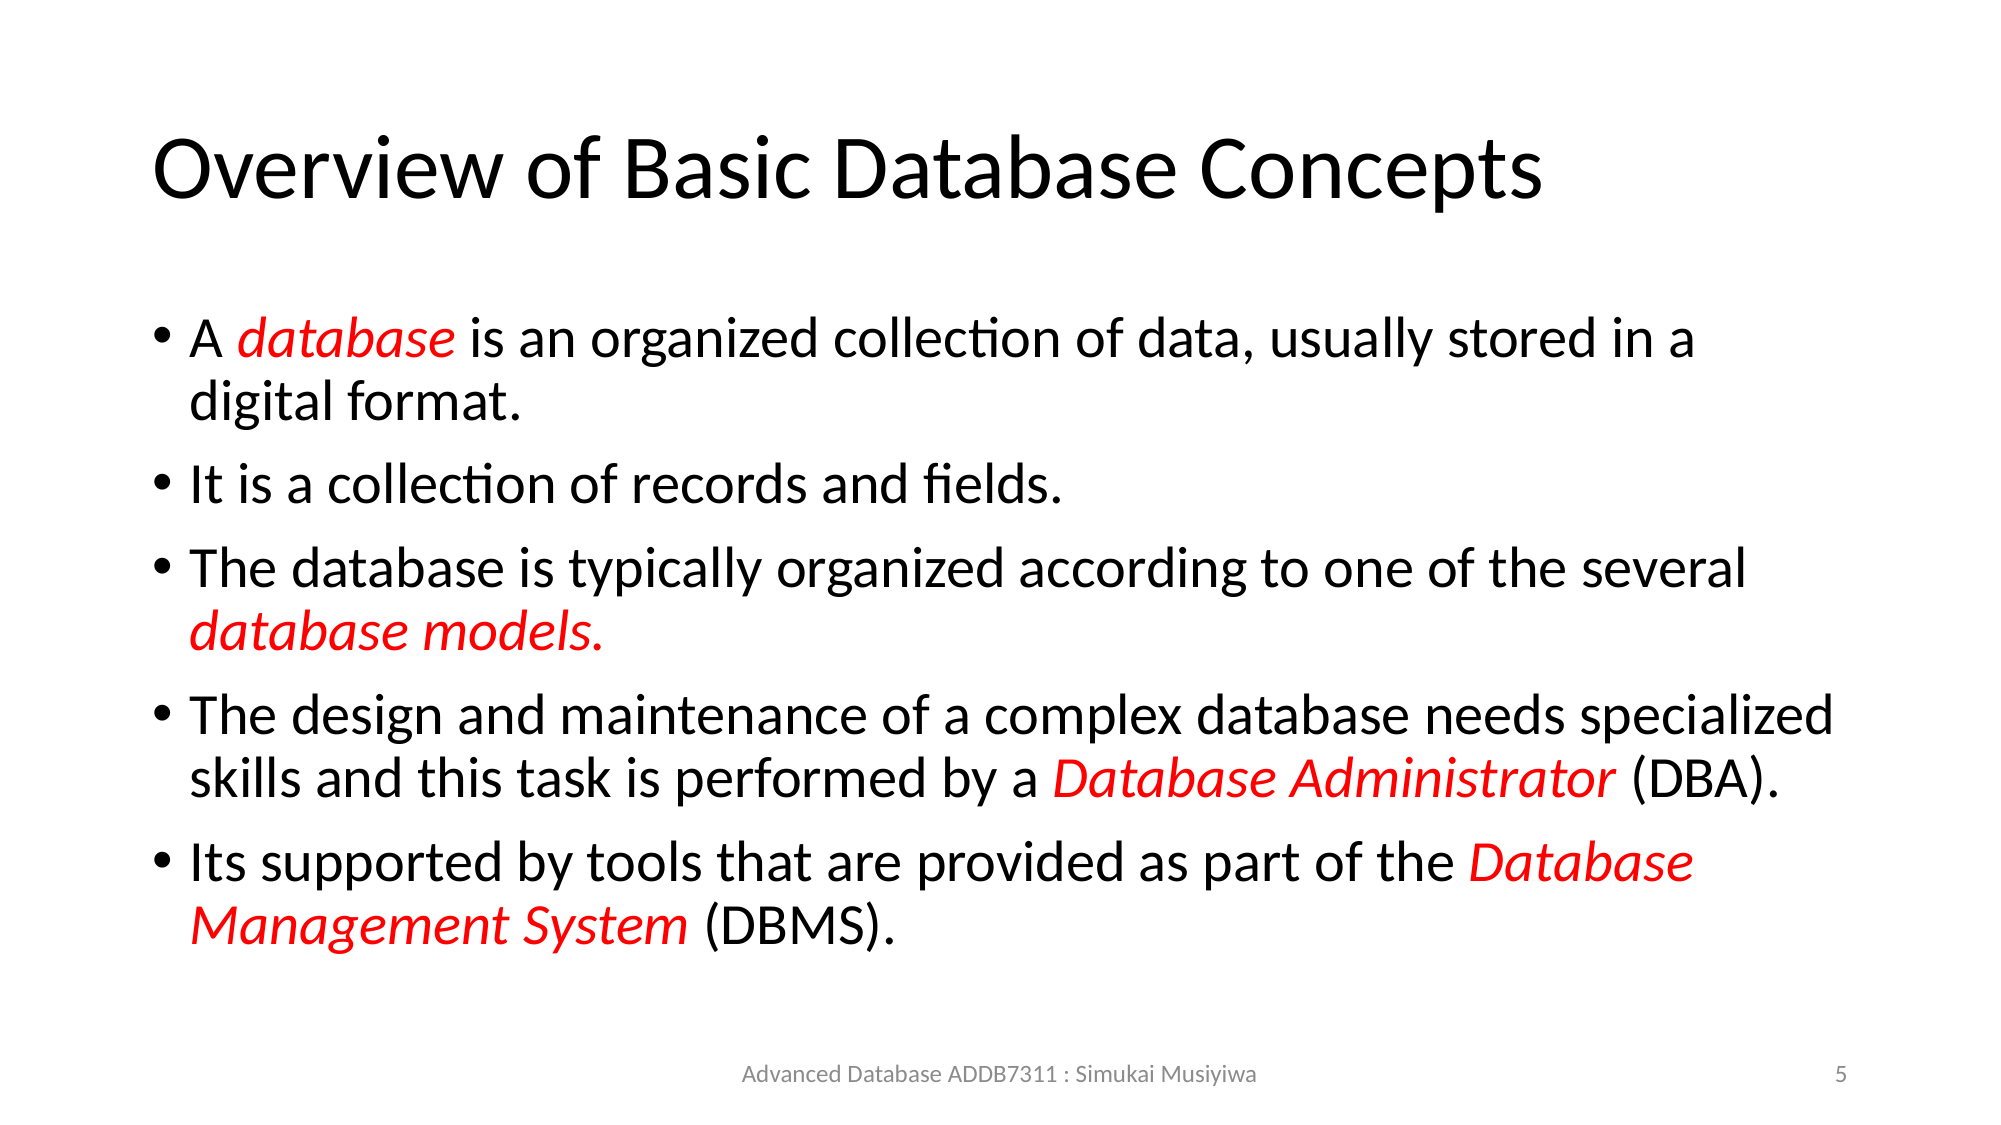

# Overview of Basic Database Concepts
A database is an organized collection of data, usually stored in a digital format.
It is a collection of records and fields.
The database is typically organized according to one of the several database models.
The design and maintenance of a complex database needs specialized skills and this task is performed by a Database Administrator (DBA).
Its supported by tools that are provided as part of the Database Management System (DBMS).
Advanced Database ADDB7311 : Simukai Musiyiwa
5